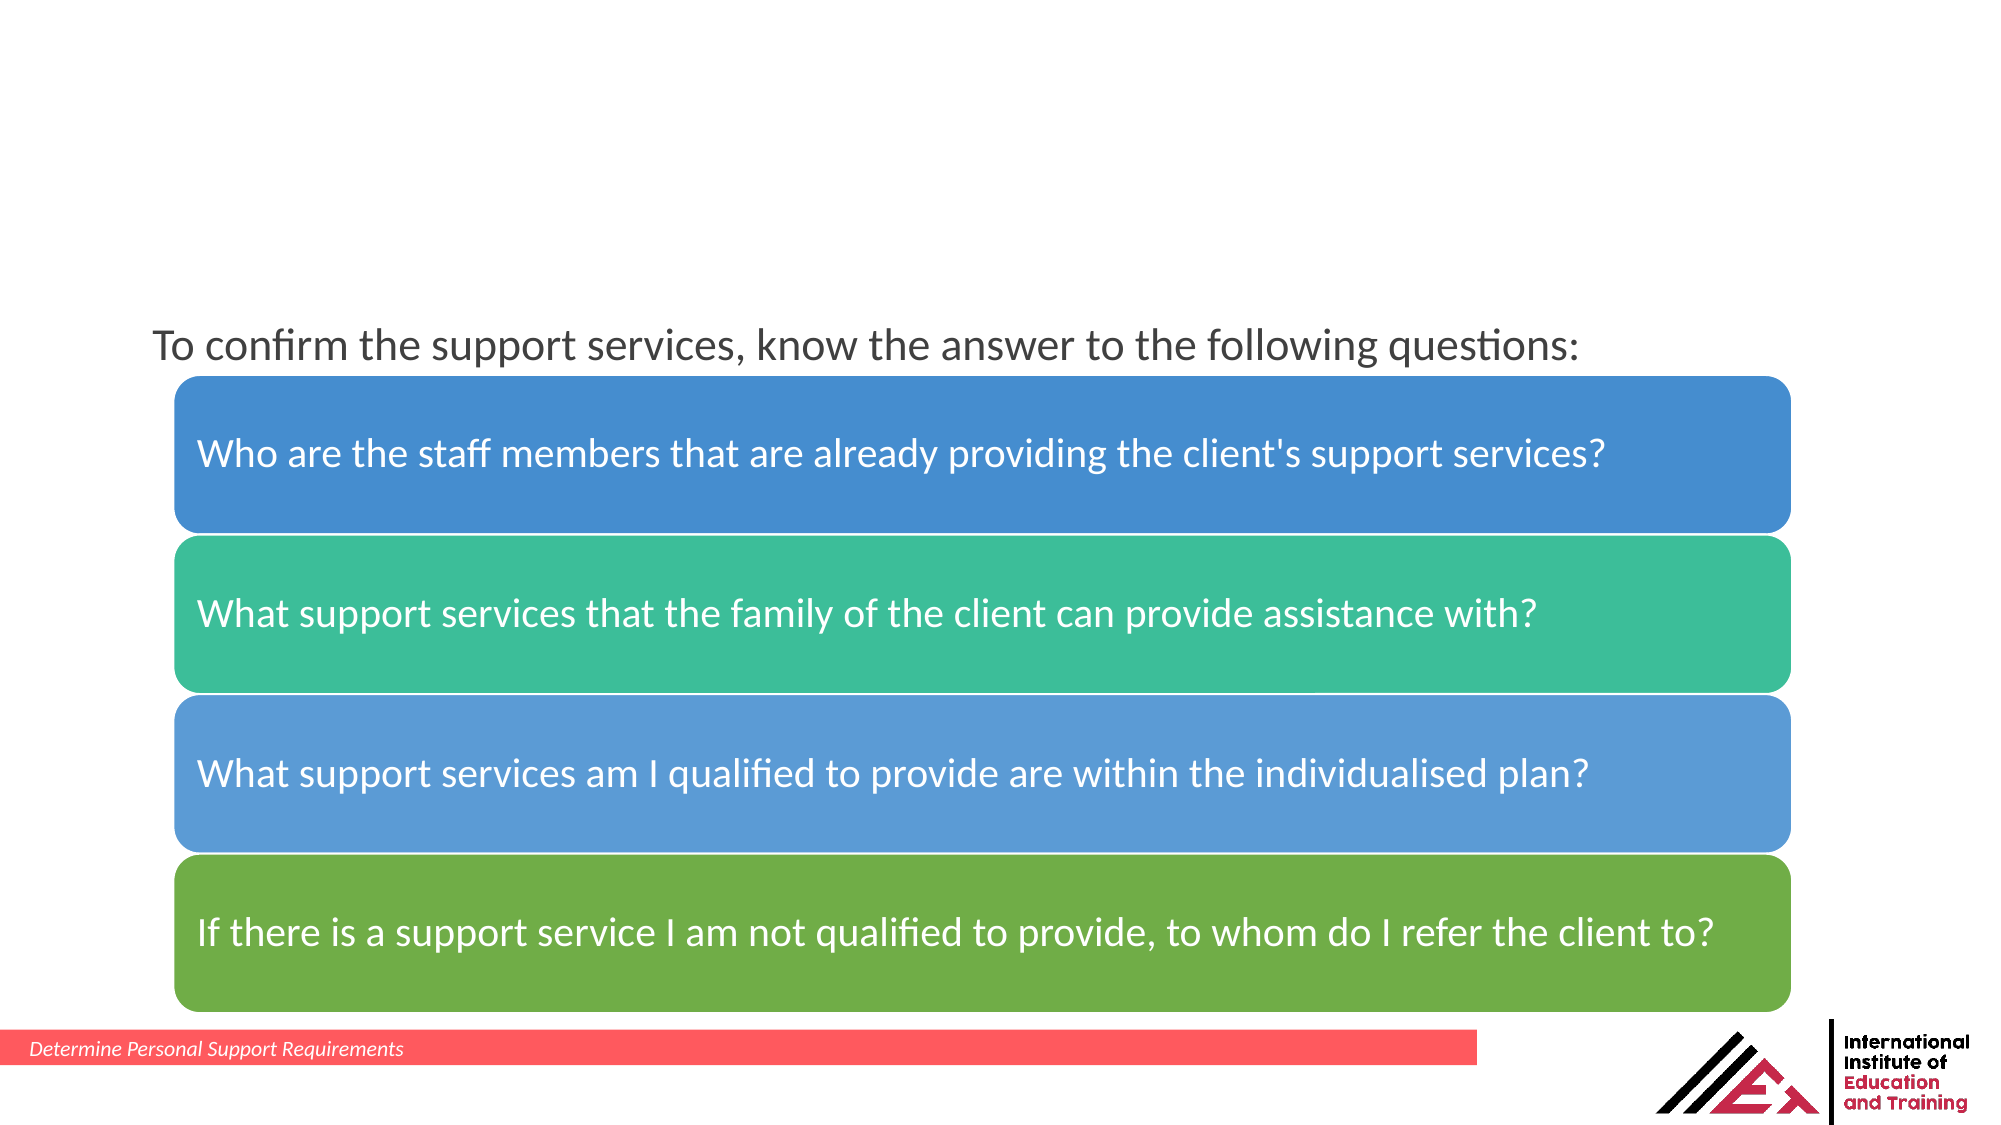

To confirm the support services, know the answer to the following questions:
What support services am I qualified to provide are within the individualised plan?
If there is a support service I am not qualified to provide, to whom do I refer the client to?
What support services that the family of the client can provide assistance with?
Who are the staff members that are already providing the client's support services?
Determine Personal Support Requirements